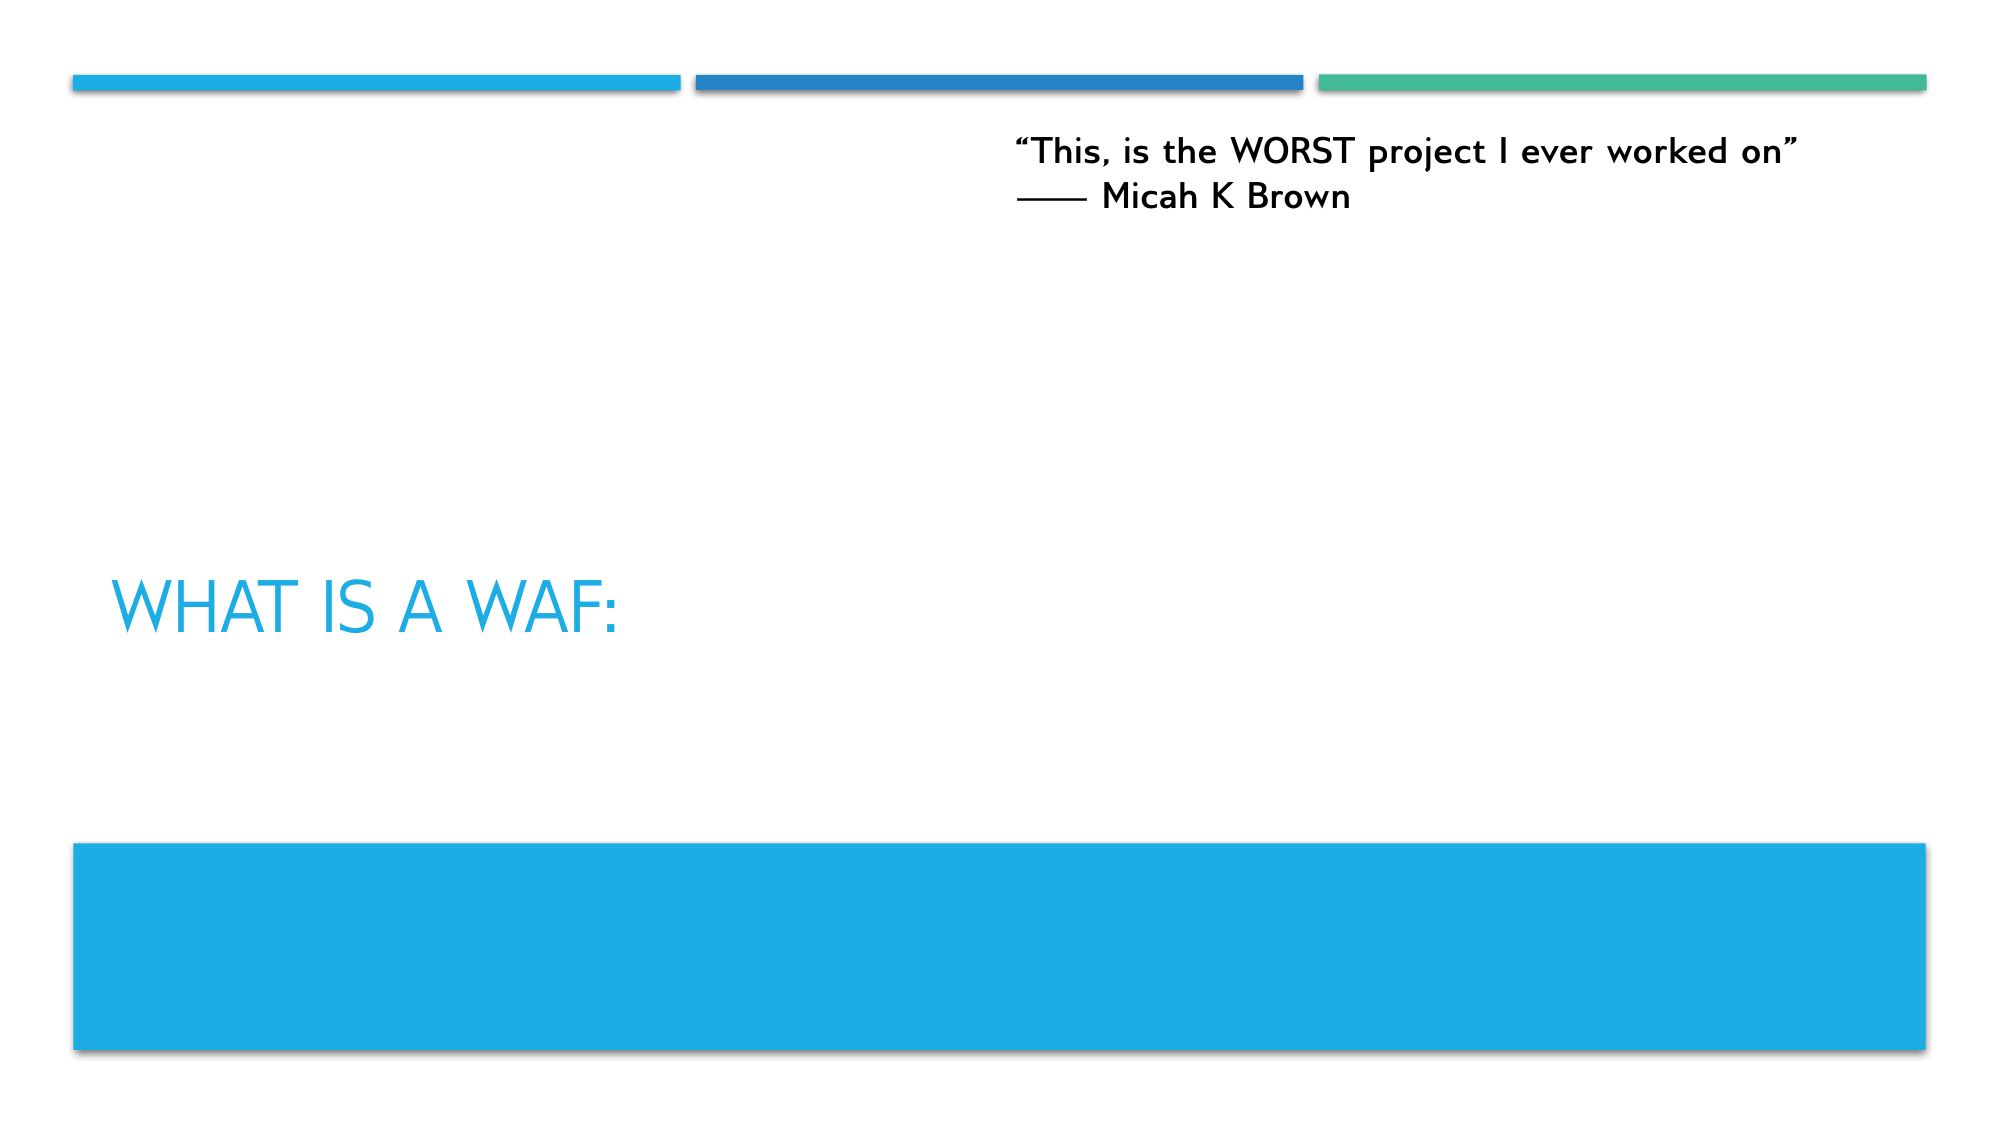

“This, is the WORST project I ever worked on”
― Micah K Brown
# What is a WAF: